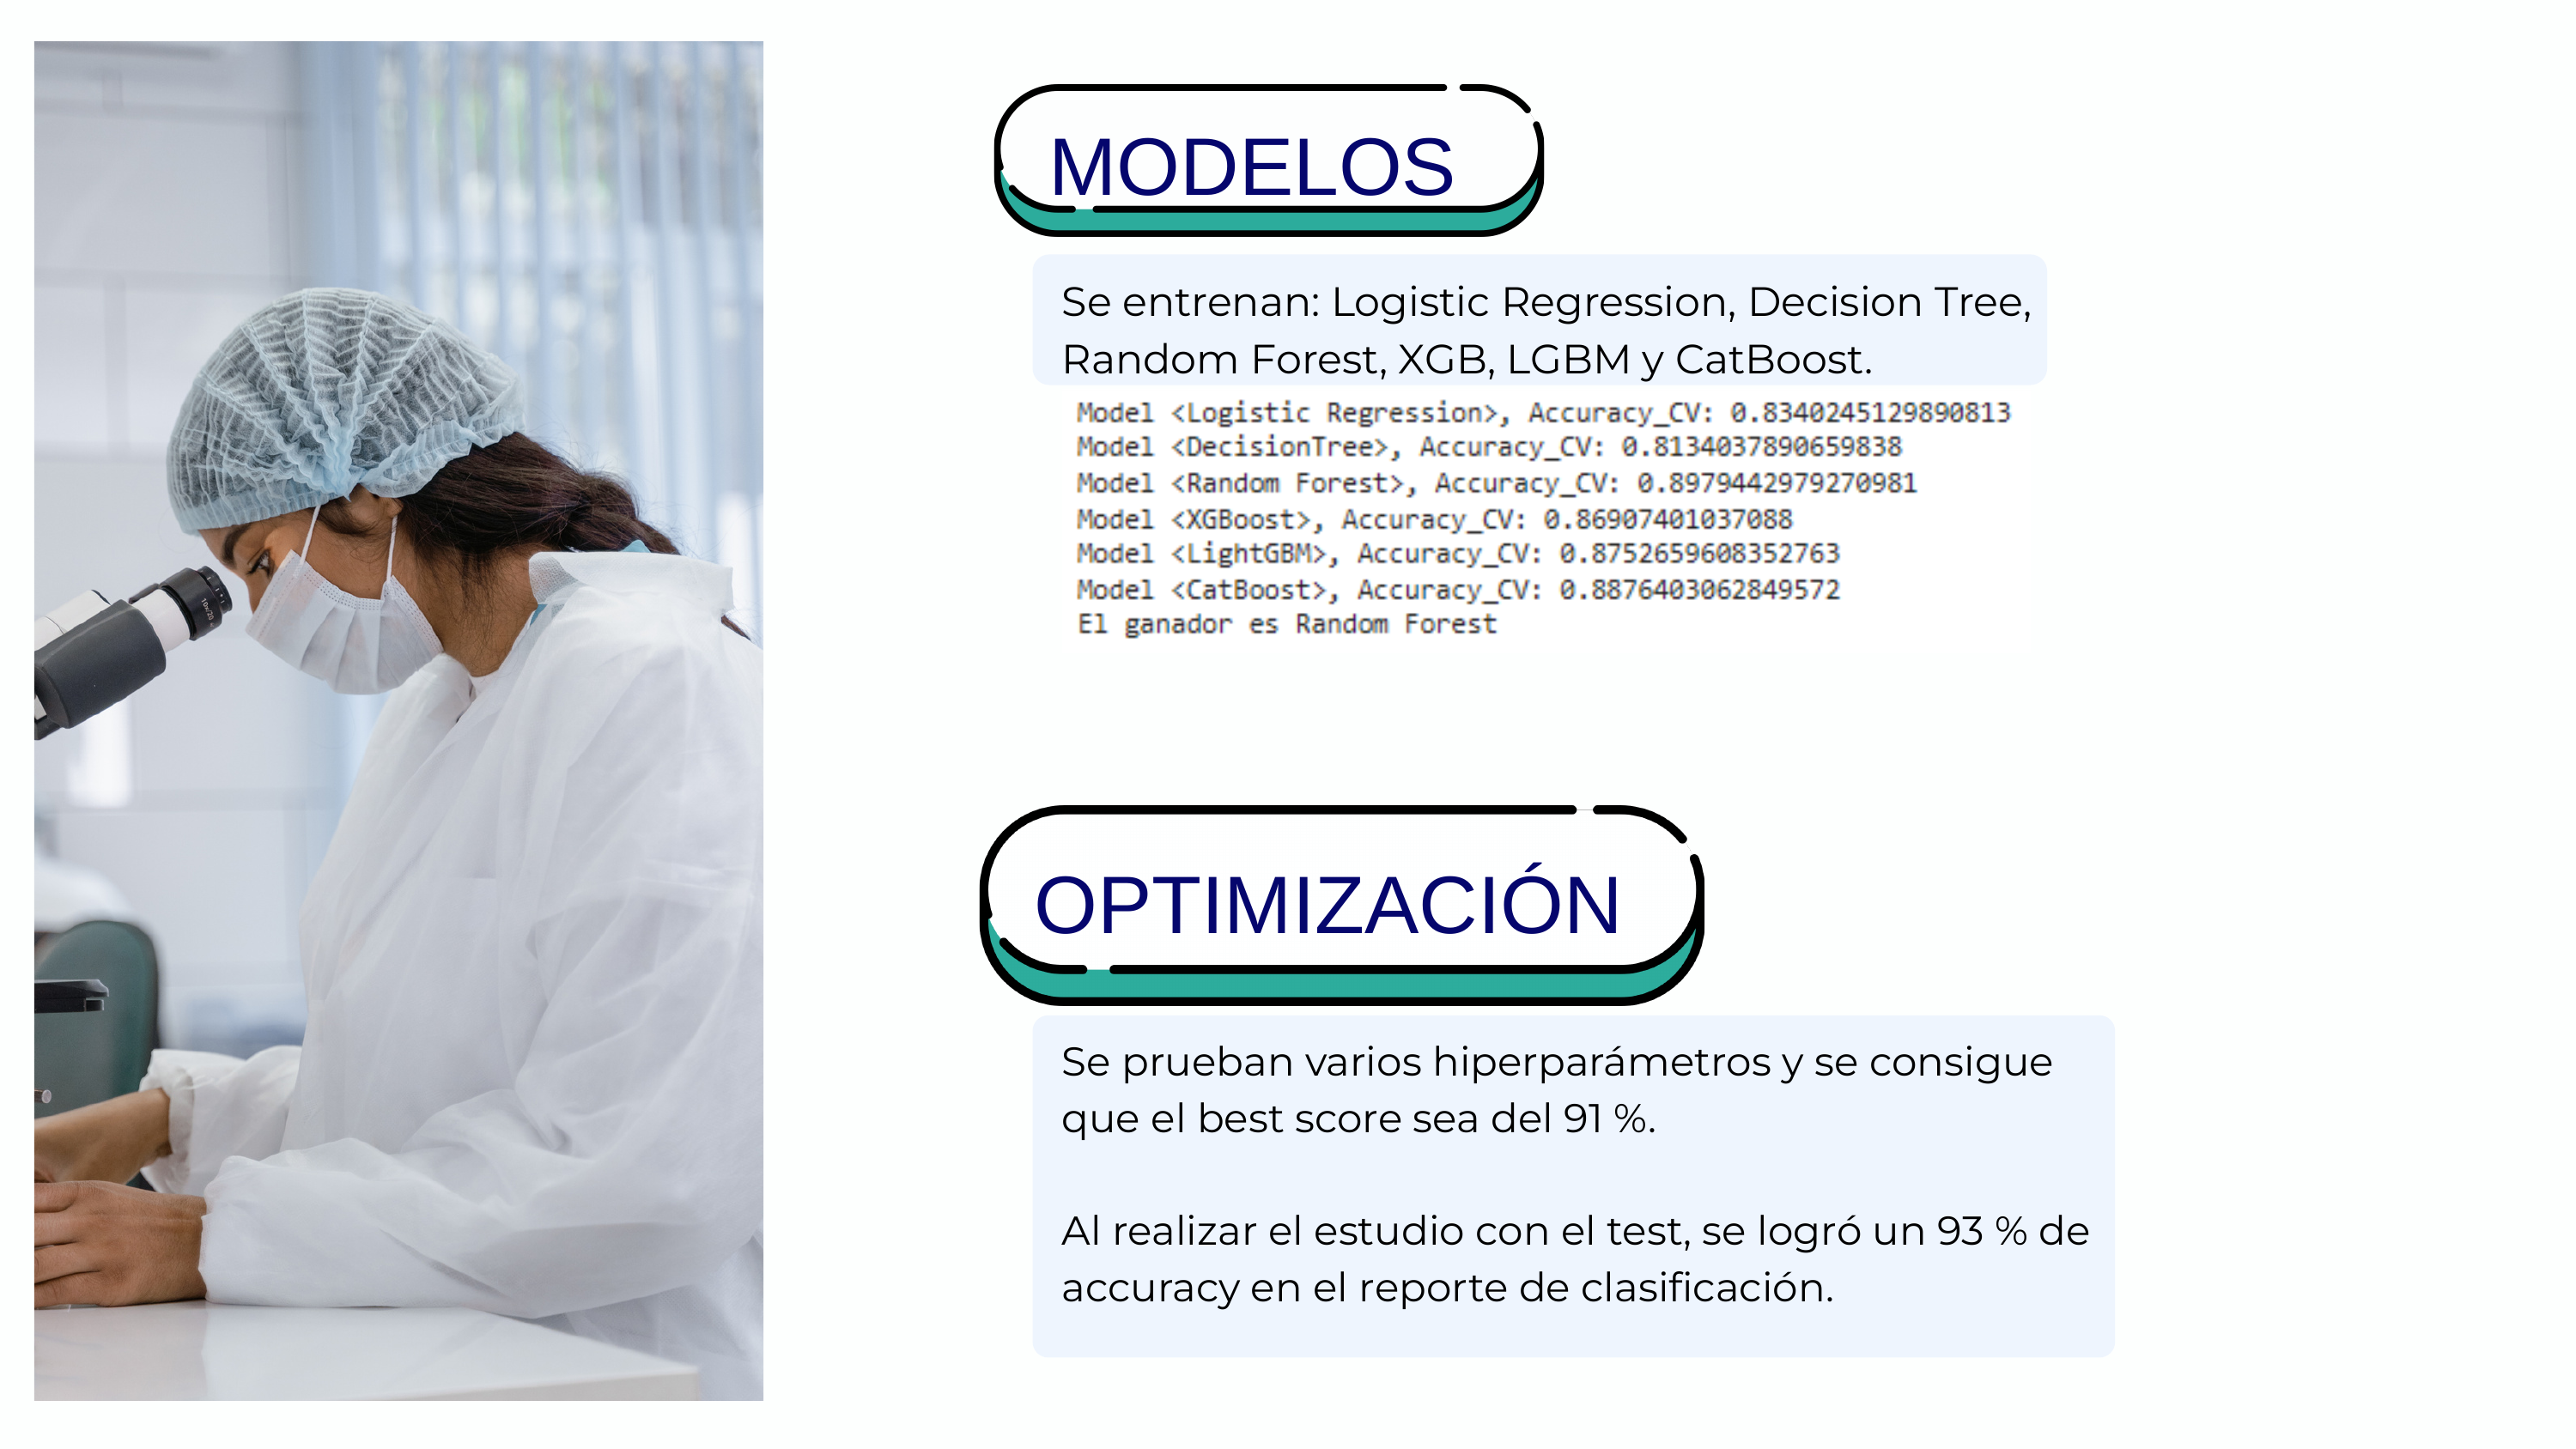

MODELOS

Se entrenan: Logistic Regression, Decision Tree, Random Forest, XGB, LGBM y CatBoost.

OPTIMIZACIÓN

Se prueban varios hiperparámetros y se consigue que el best score sea del 91 %.

Al realizar el estudio con el test, se logró un 93 % de accuracy en el reporte de clasificación.